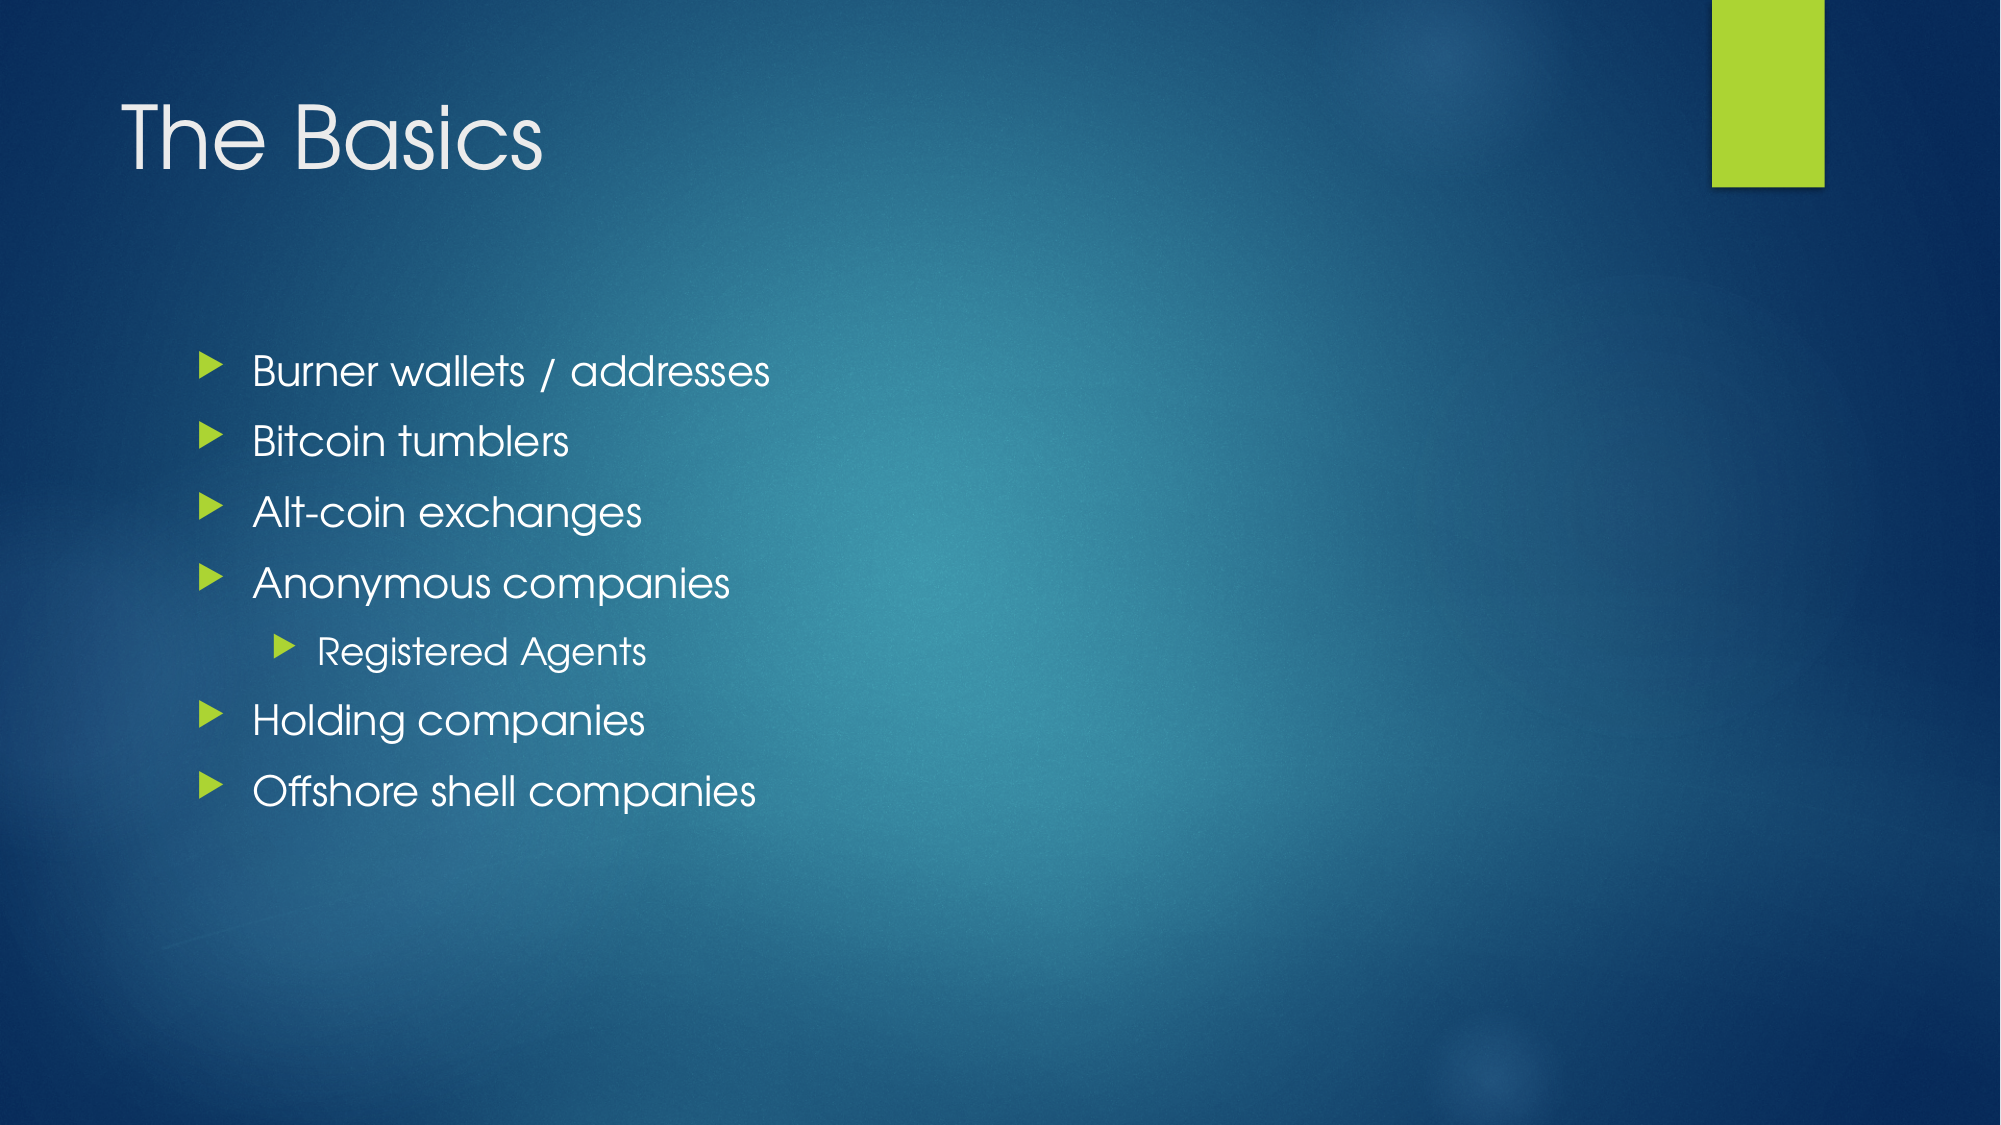

# The Basics
Burner wallets / addresses
Bitcoin tumblers
Alt-coin exchanges
Anonymous companies
Registered Agents
Holding companies
Offshore shell companies